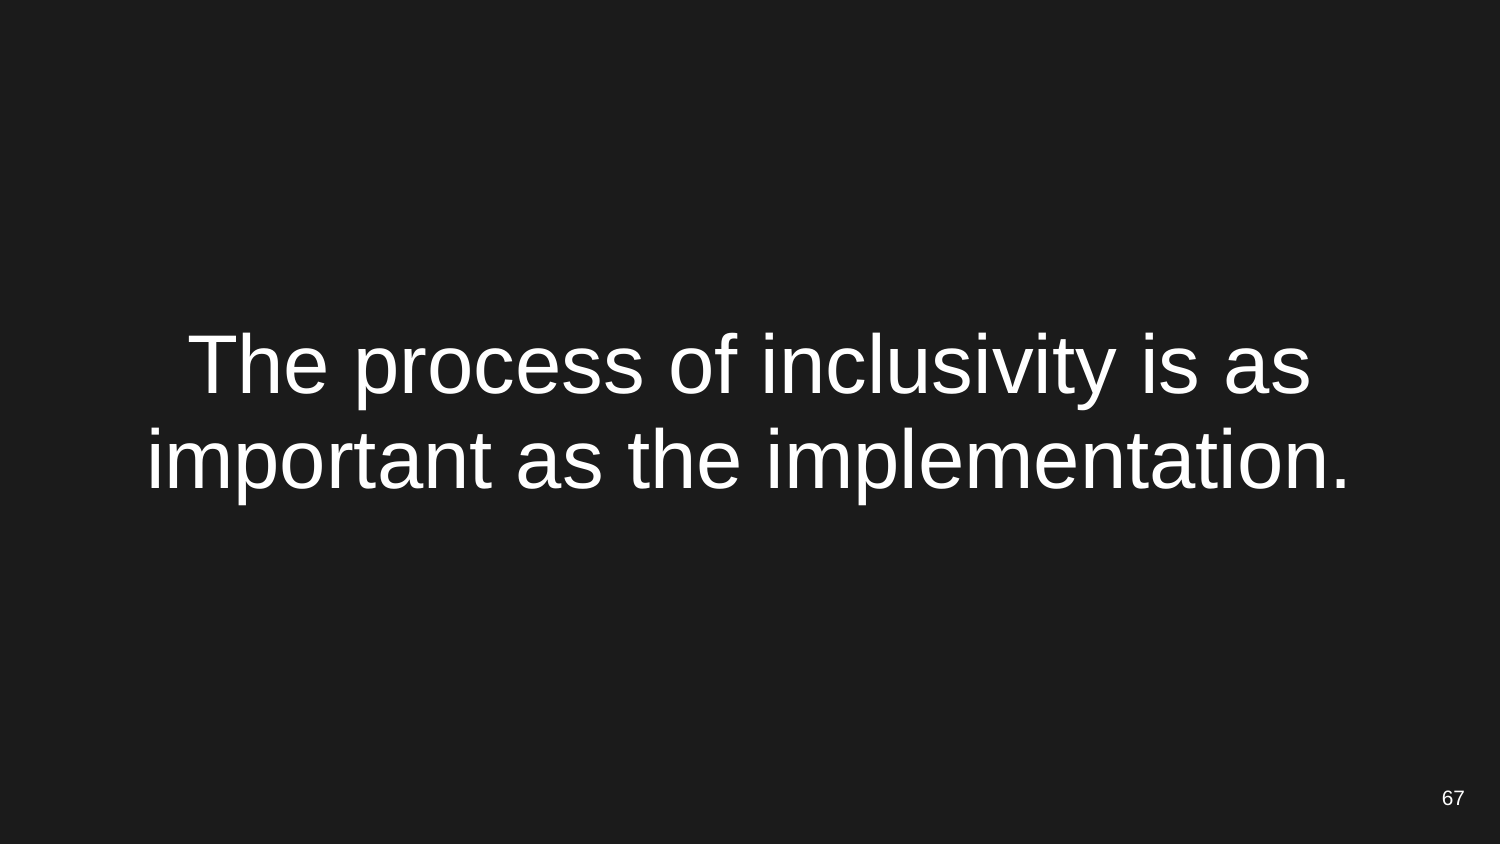

# The process of inclusivity is as important as the implementation.
67